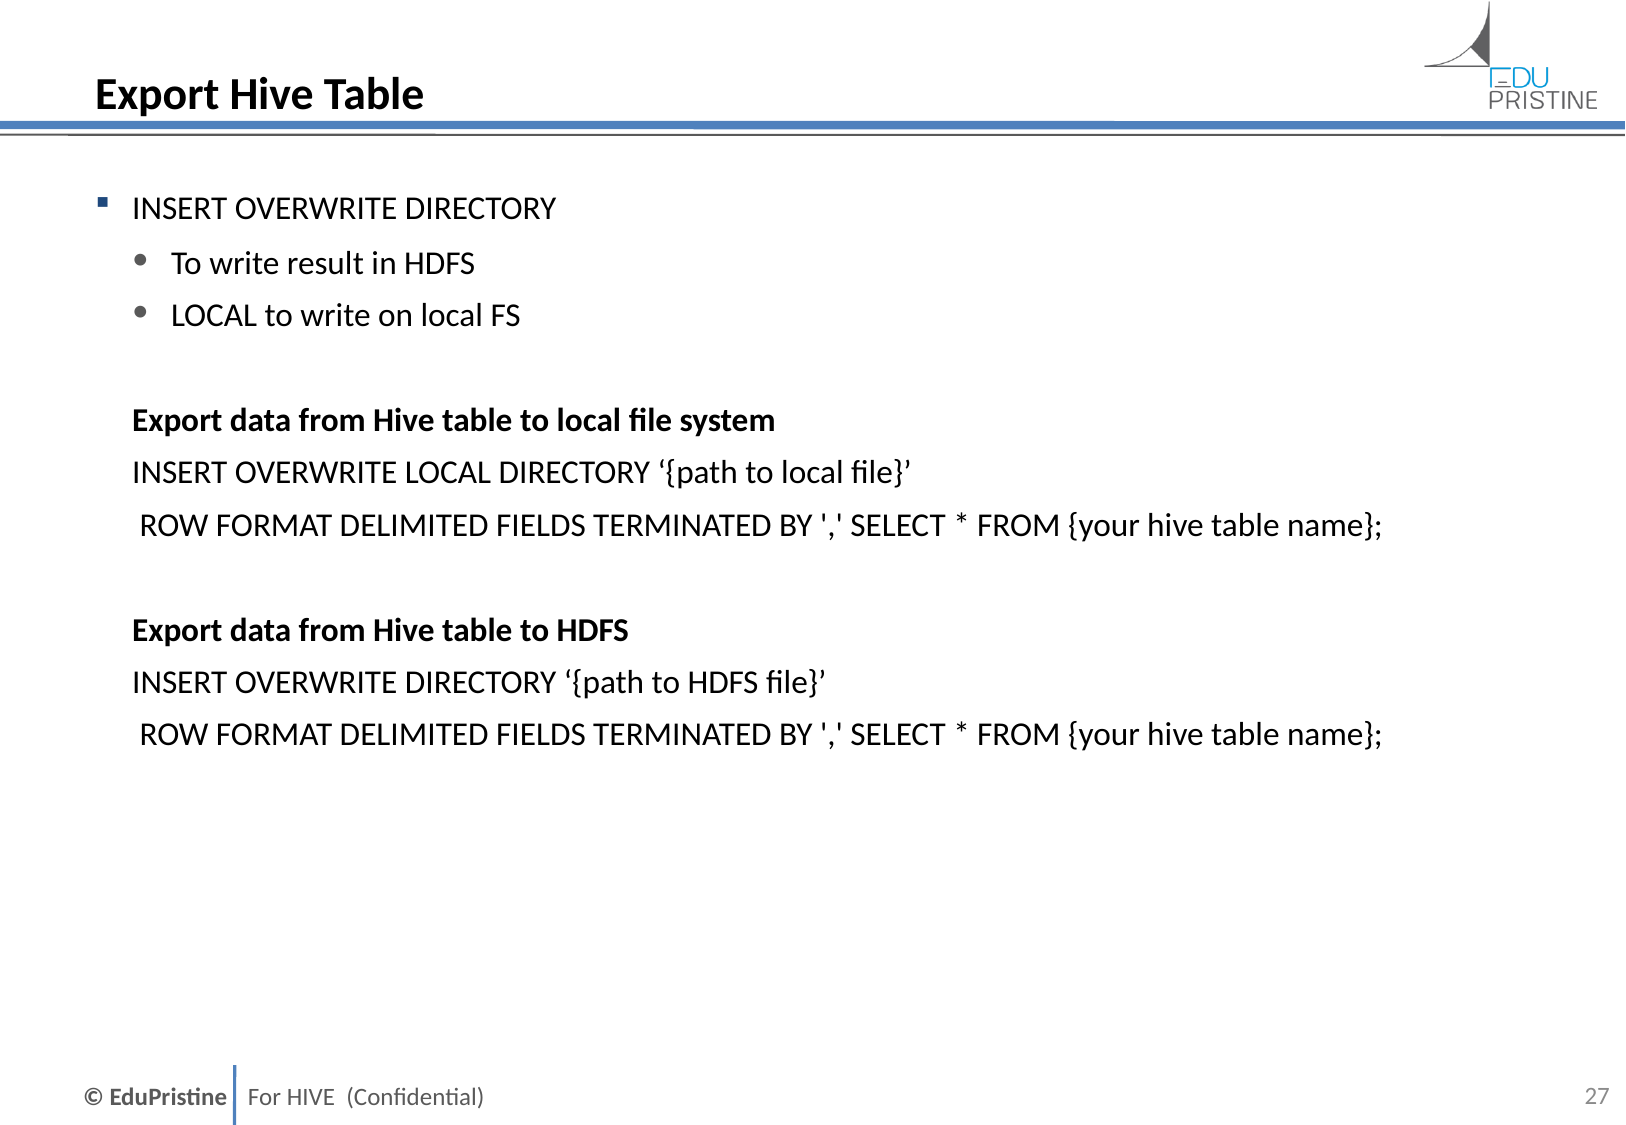

# Export Hive Table
INSERT OVERWRITE DIRECTORY
To write result in HDFS
LOCAL to write on local FS

Export data from Hive table to local file system
INSERT OVERWRITE LOCAL DIRECTORY ‘{path to local file}’
 ROW FORMAT DELIMITED FIELDS TERMINATED BY ',' SELECT * FROM {your hive table name};

Export data from Hive table to HDFS
INSERT OVERWRITE DIRECTORY ‘{path to HDFS file}’
 ROW FORMAT DELIMITED FIELDS TERMINATED BY ',' SELECT * FROM {your hive table name};

27